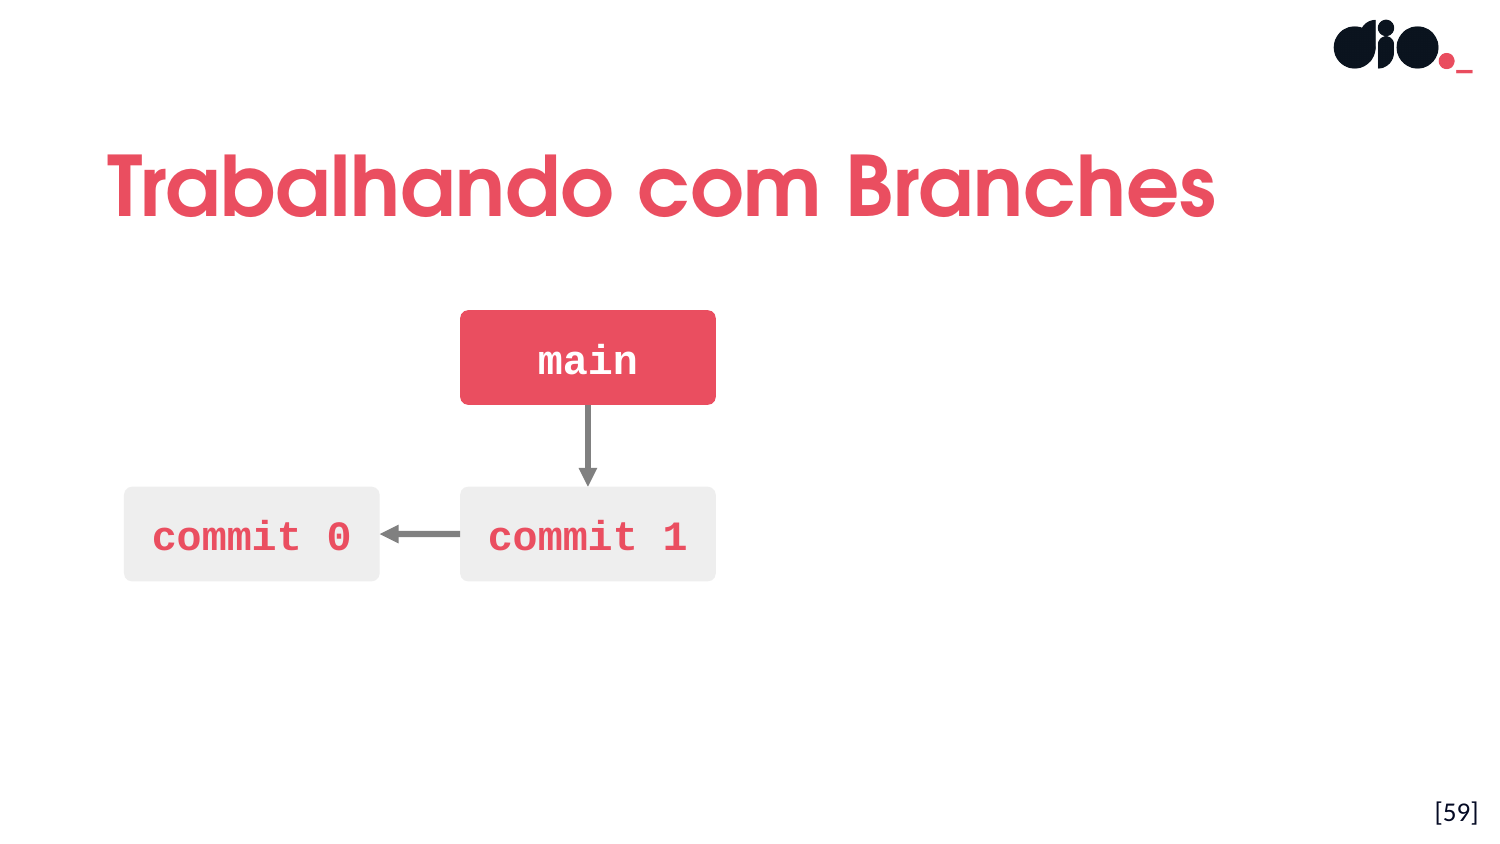

Trabalhando com Branches
main
commit 0
commit 1
[59]